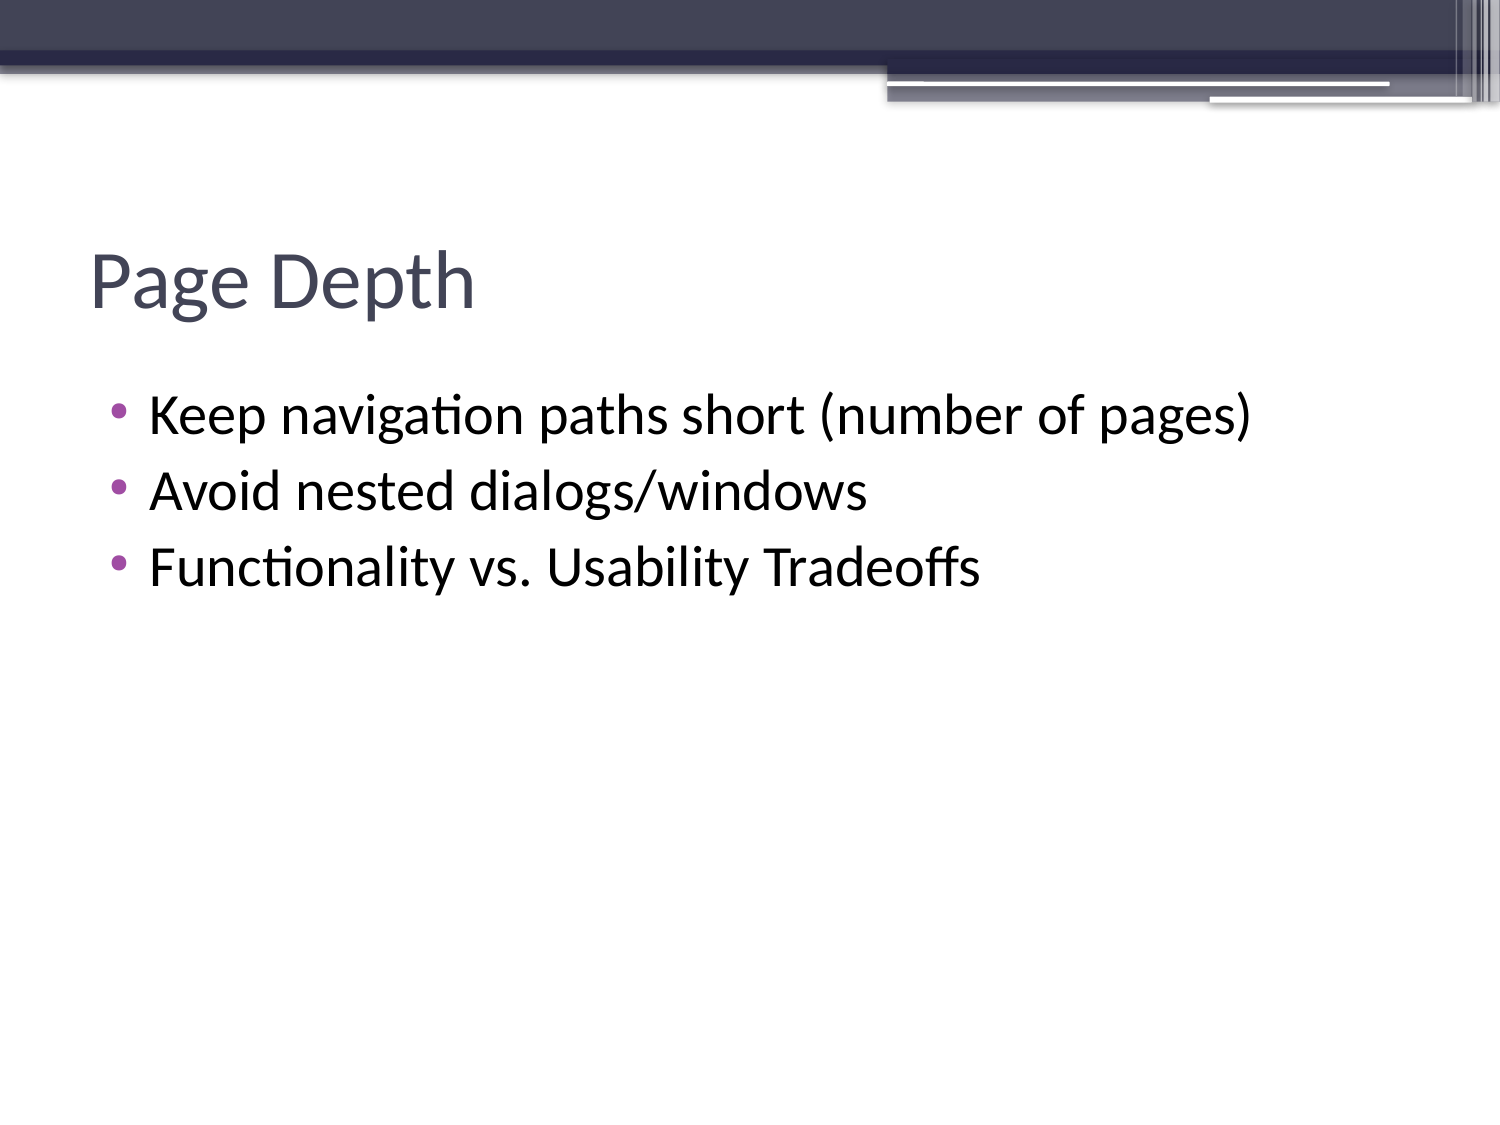

# Page Depth
Keep navigation paths short (number of pages)
Avoid nested dialogs/windows
Functionality vs. Usability Tradeoffs